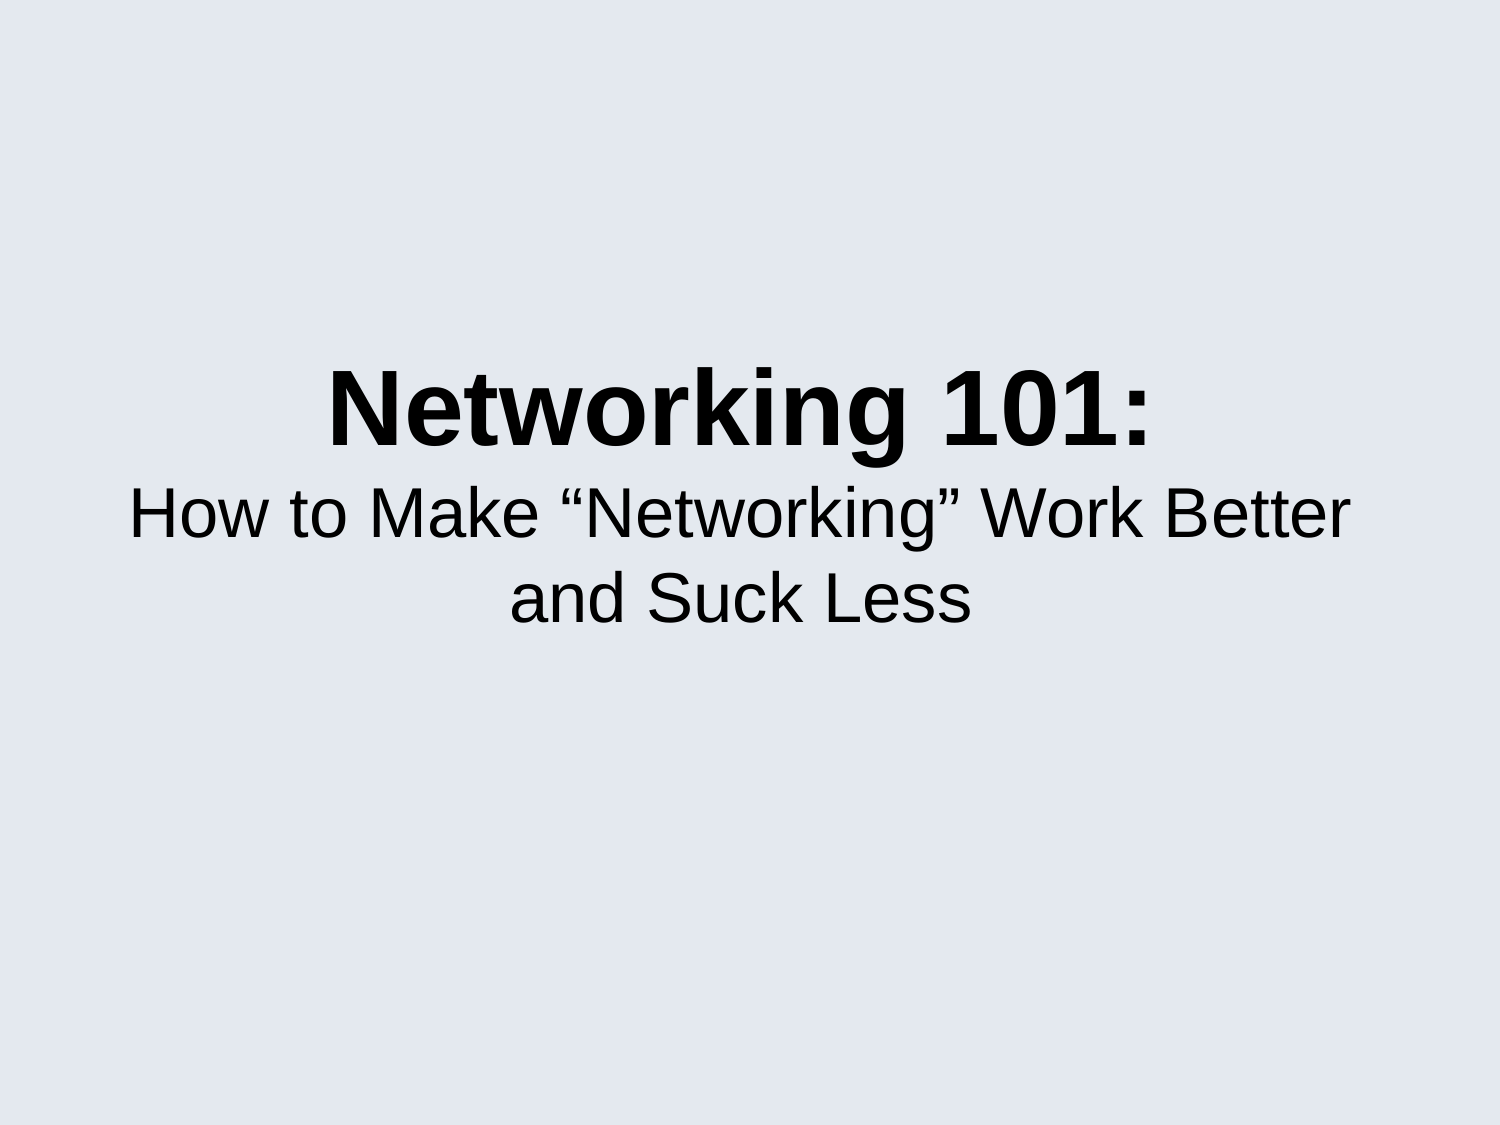

# Networking 101: How to Make “Networking” Work Better and Suck Less